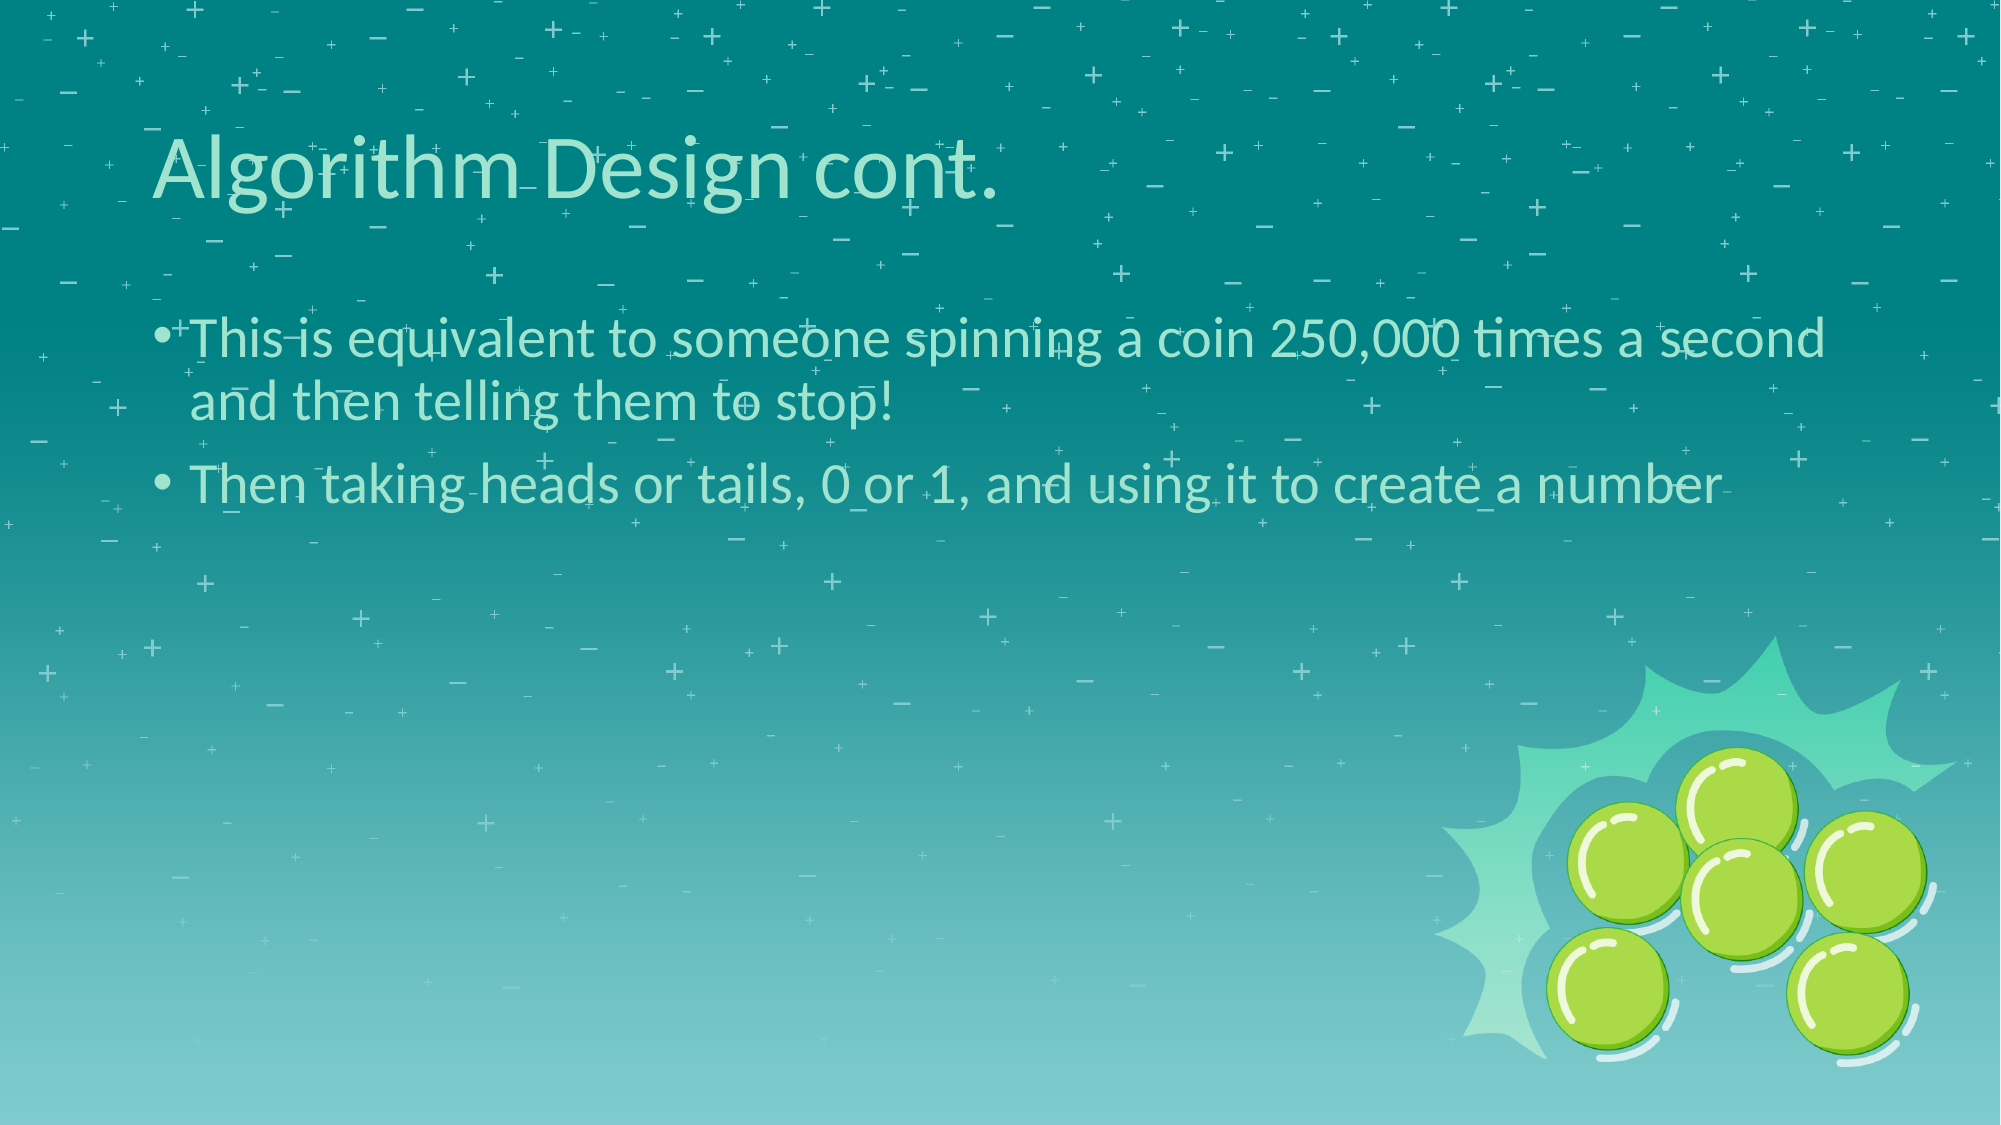

# Algorithm Design cont.
This is equivalent to someone spinning a coin 250,000 times a second and then telling them to stop!
Then taking heads or tails, 0 or 1, and using it to create a number